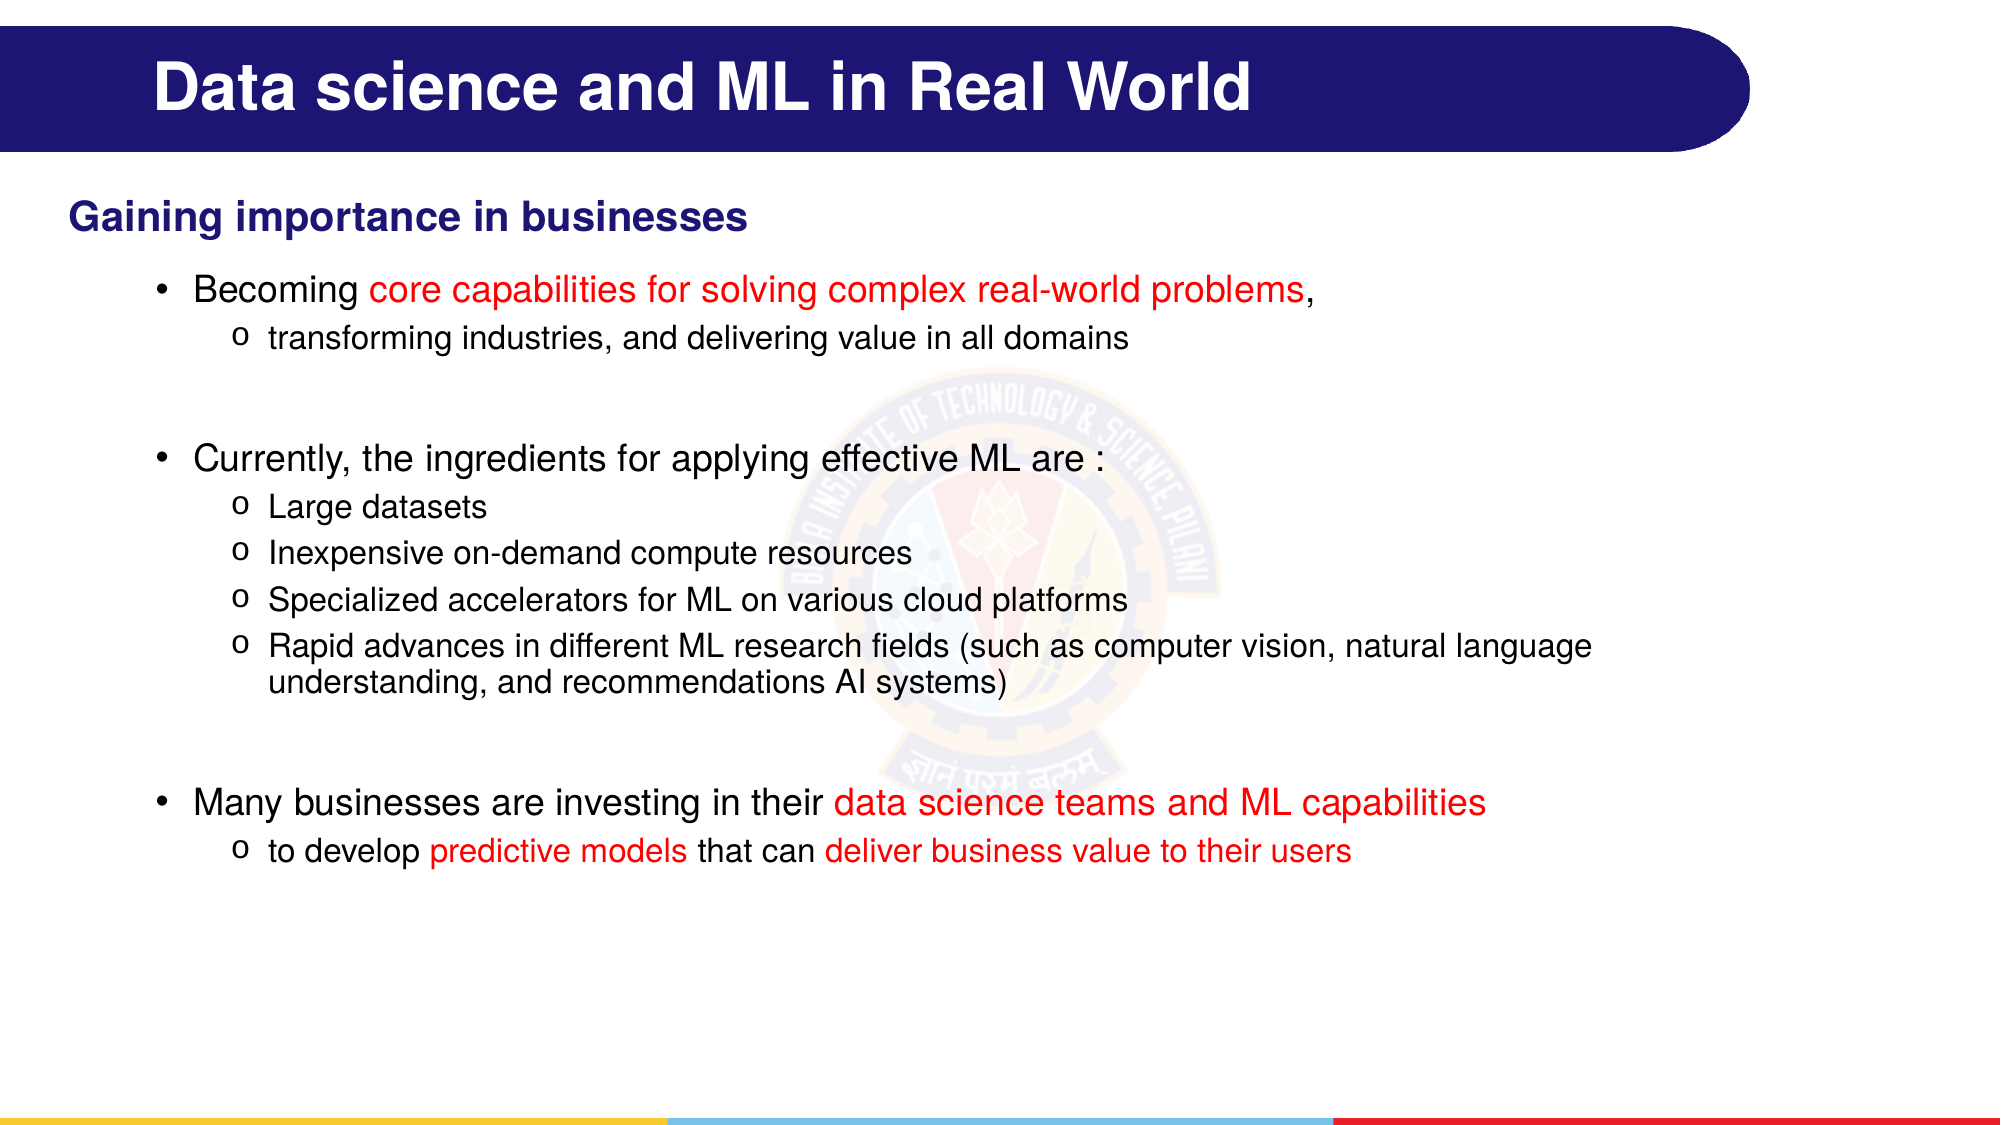

# Data science and ML in Real World
Gaining importance in businesses
Becoming core capabilities for solving complex real-world problems,
transforming industries, and delivering value in all domains

Currently, the ingredients for applying effective ML are :
Large datasets
Inexpensive on-demand compute resources
Specialized accelerators for ML on various cloud platforms
Rapid advances in different ML research fields (such as computer vision, natural language understanding, and recommendations AI systems)

Many businesses are investing in their data science teams and ML capabilities
to develop predictive models that can deliver business value to their users